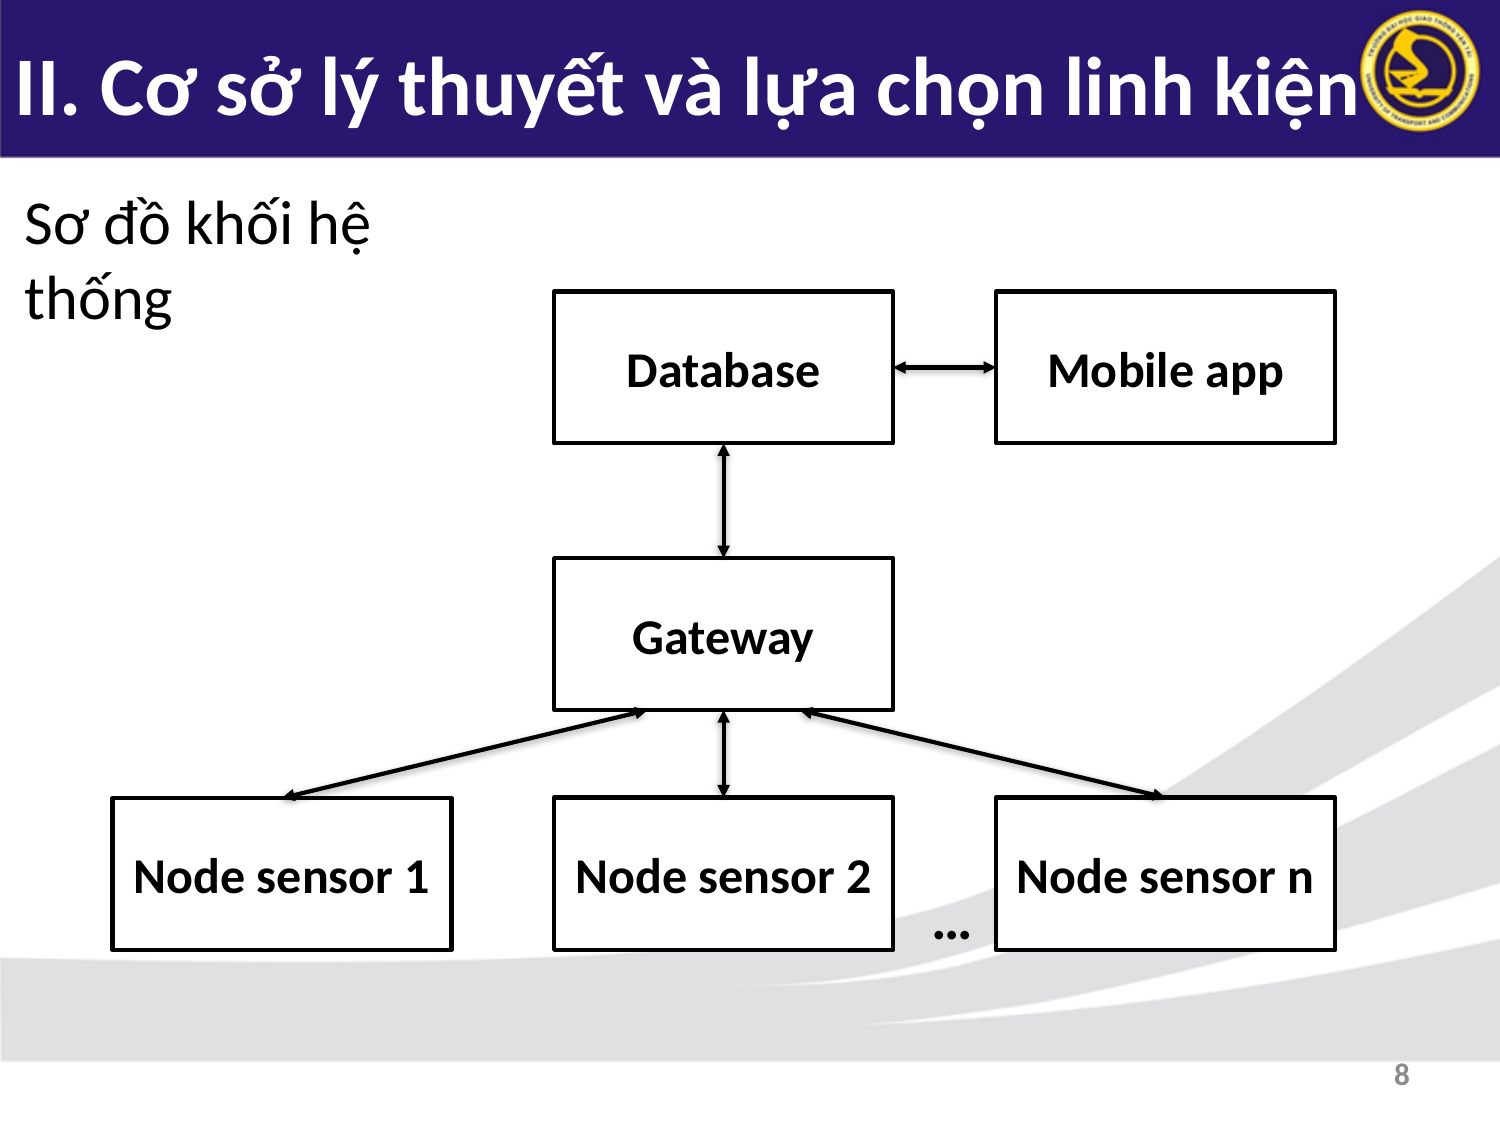

II. Cơ sở lý thuyết và lựa chọn linh kiện
Sơ đồ khối hệ thống
Database
Mobile app
Gateway
Node sensor 2
Node sensor n
Node sensor 1
…
8